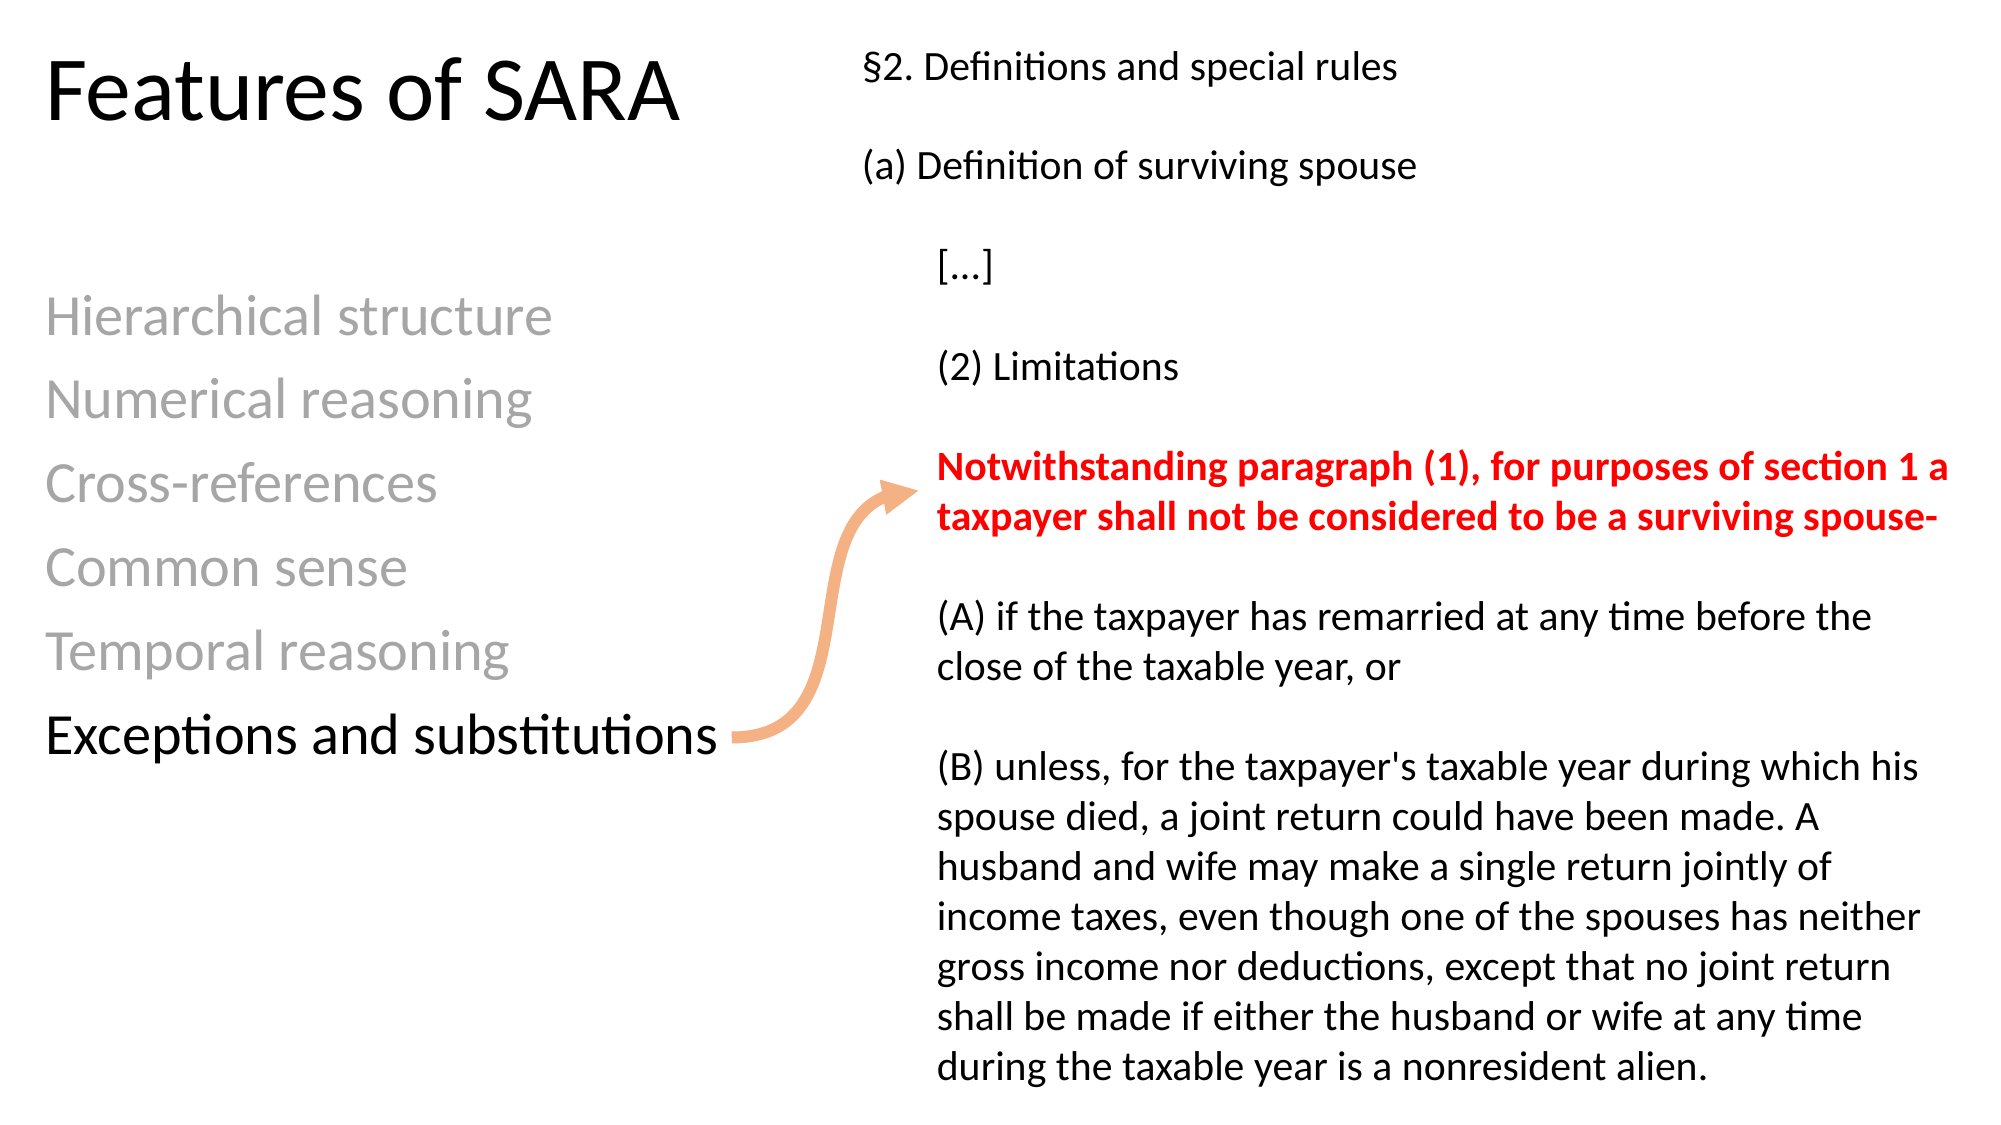

# Features of SARA
§2. Definitions and special rules

(a) Definition of surviving spouse

[...]

(2) Limitations

Notwithstanding paragraph (1), for purposes of section 1 a taxpayer shall not be considered to be a surviving spouse-

(A) if the taxpayer has remarried at any time before the close of the taxable year, or

(B) unless, for the taxpayer's taxable year during which his spouse died, a joint return could have been made. A husband and wife may make a single return jointly of income taxes, even though one of the spouses has neither gross income nor deductions, except that no joint return shall be made if either the husband or wife at any time during the taxable year is a nonresident alien.
Hierarchical structure
Numerical reasoning
Cross-references
Common sense
Temporal reasoning
Exceptions and substitutions